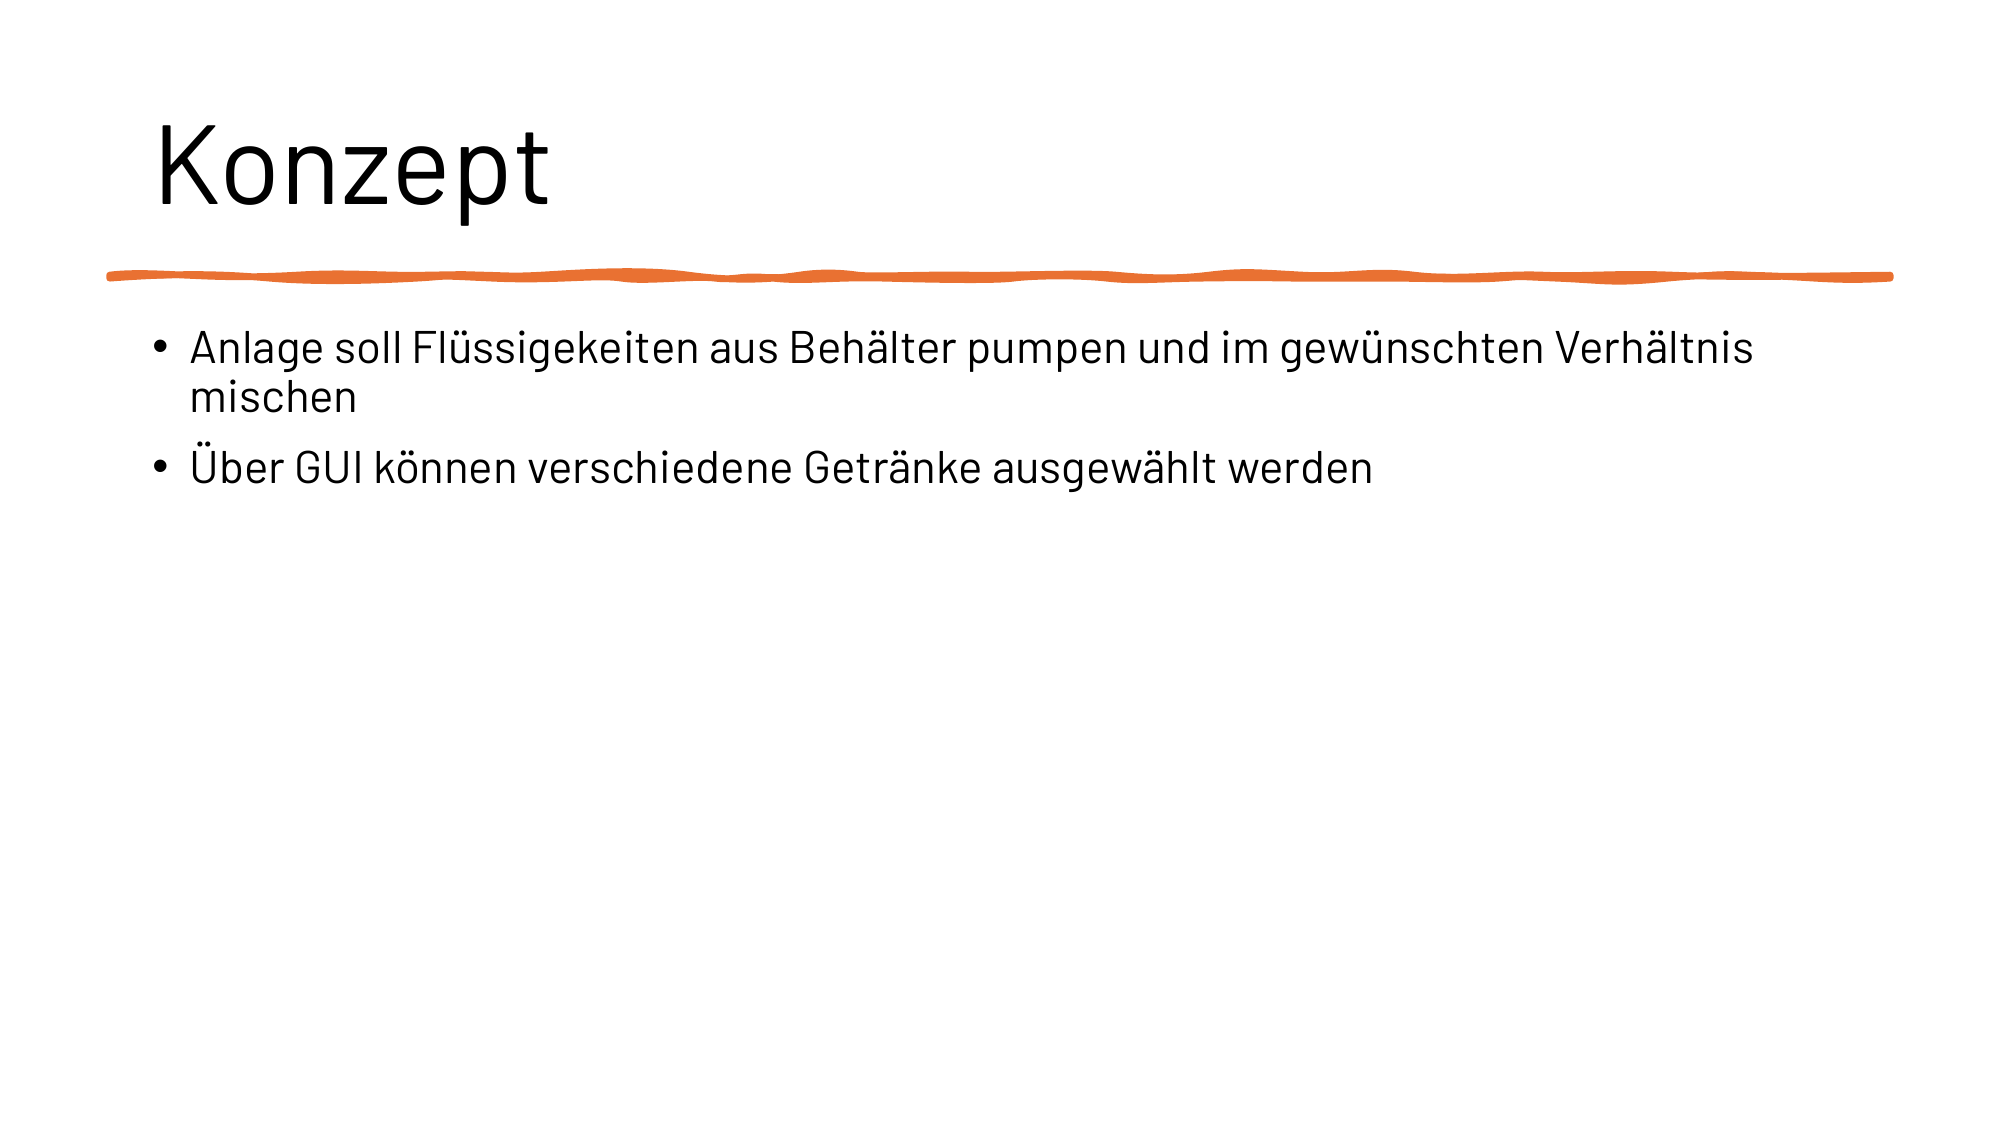

# Konzept

Anlage soll Flüssigekeiten aus Behälter pumpen und im gewünschten Verhältnis mischen
Über GUI können verschiedene Getränke ausgewählt werden